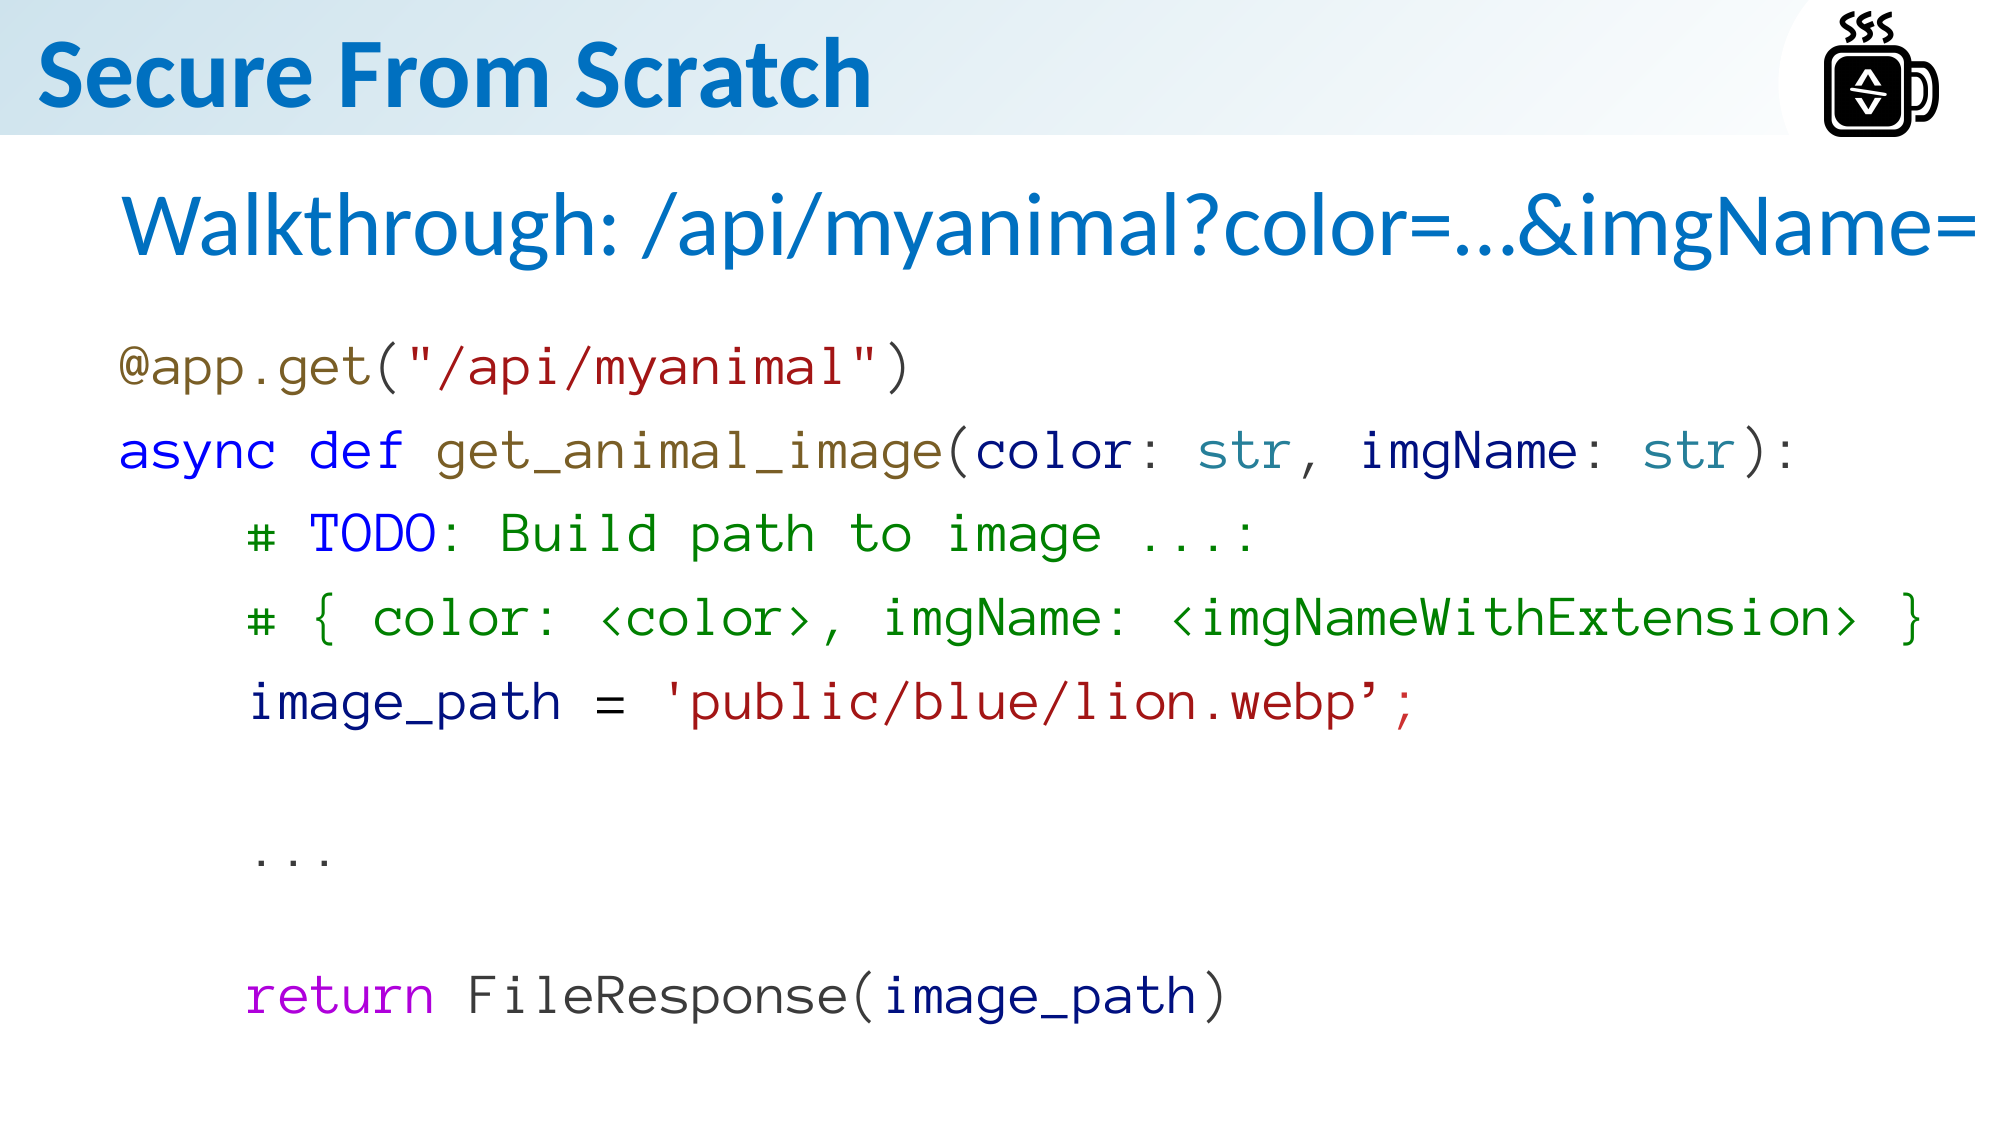

# Walkthrough: /api/myanimal?color=…&imgName=
@app.get("/api/myanimal")
async def get_animal_image(color: str, imgName: str):
    # TODO: Build path to image ...:
    # { color: <color>, imgName: <imgNameWithExtension> }
    image_path = 'public/blue/lion.webp’;
    ...
    return FileResponse(image_path)